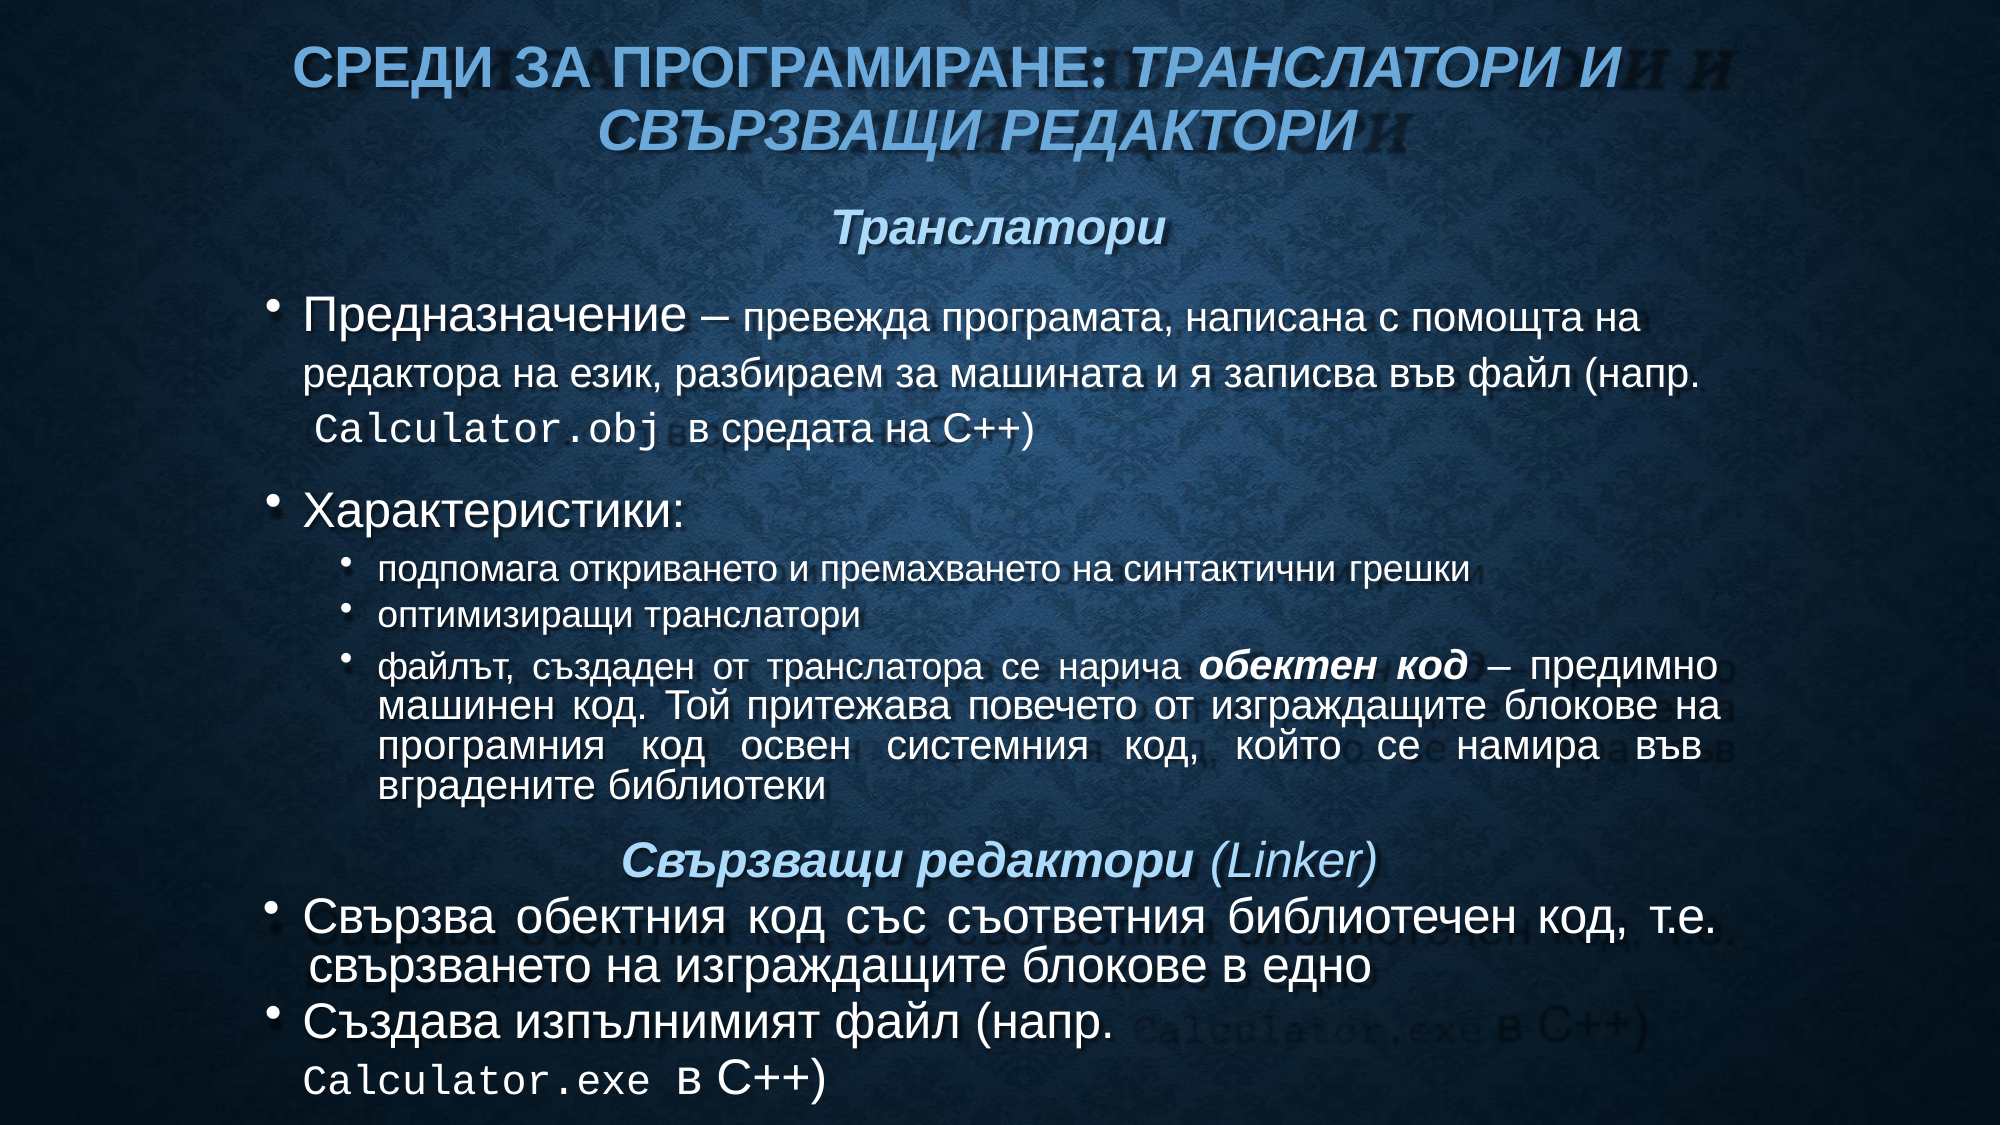

# СРЕДИ ЗА ПРОГРАМИРАНЕ: ТРАНСЛАТОРИ И  СВЪРЗВАЩИ РЕДАКТОРИ

Транслатори
Предназначение – превежда програмата, написана с помощта на  редактора на език, разбираем за машината и я записва във файл (напр.  Calculator.obj в средата на С++)
Характеристики:
подпомага откриването и премахването на синтактични грешки
оптимизиращи транслатори
файлът, създаден от транслатора се нарича обектен код – предимно  машинен код. Той притежава повечето от изграждащите блокове на  програмния код освен системния код, който се намира във  вградените библиотеки
Свързващи редактори (Linker)
Свързва обектния код със съответния библиотечен код, т.е.
свързването на изграждащите блокове в едно
Създава изпълнимият файл (напр. Calculator.exe в С++)
12